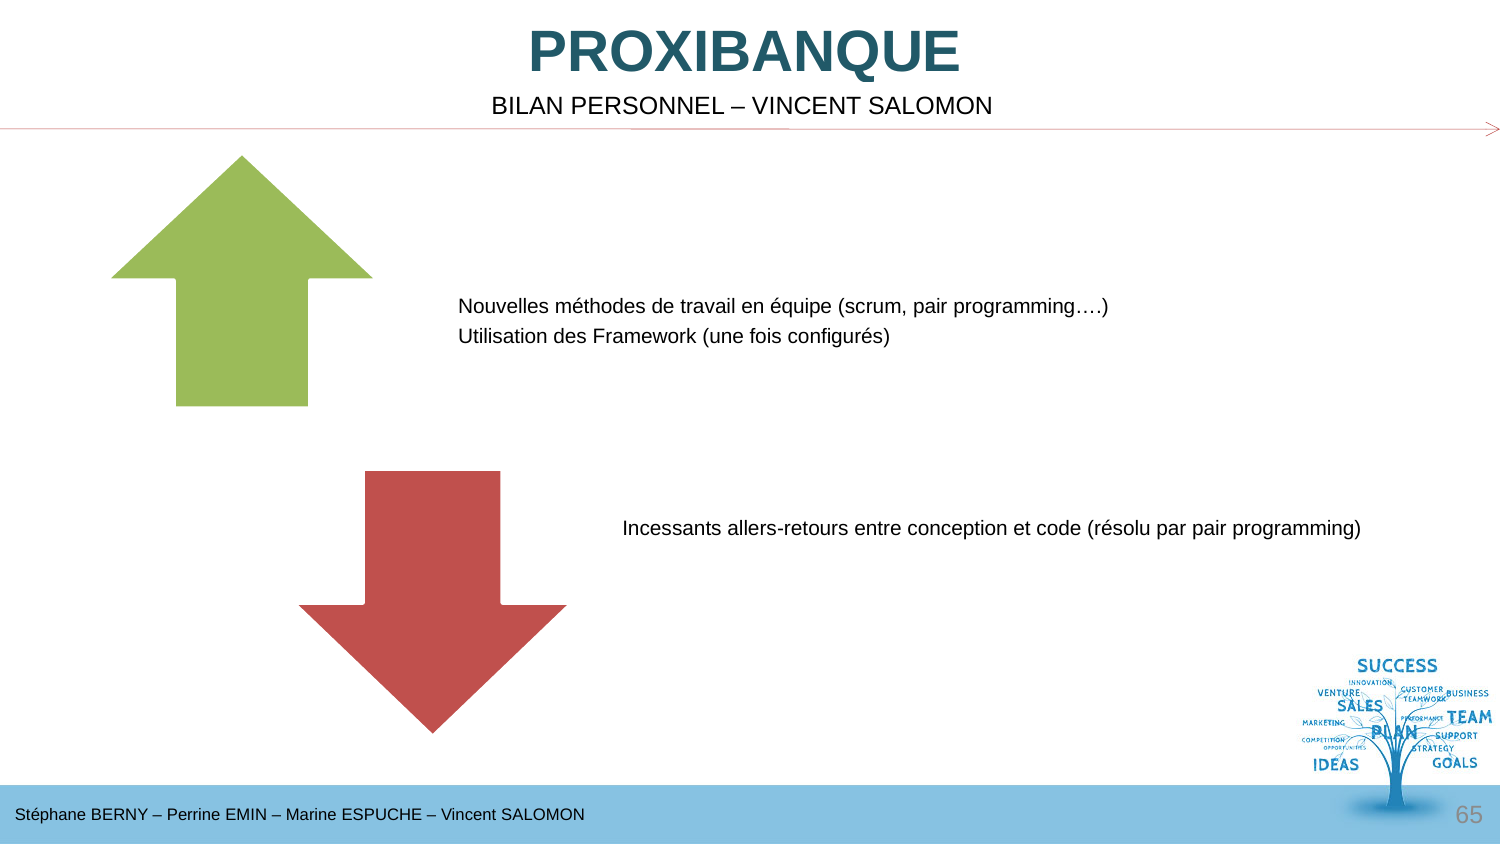

# PROXIBANQUE
BILAN PERSONNEL – VINCENT SALOMON

Nouvelles méthodes de travail en équipe (scrum, pair programming….)
Utilisation des Framework (une fois configurés)

Incessants allers-retours entre conception et code (résolu par pair programming)

65
Stéphane BERNY – Perrine EMIN – Marine ESPUCHE – Vincent SALOMON